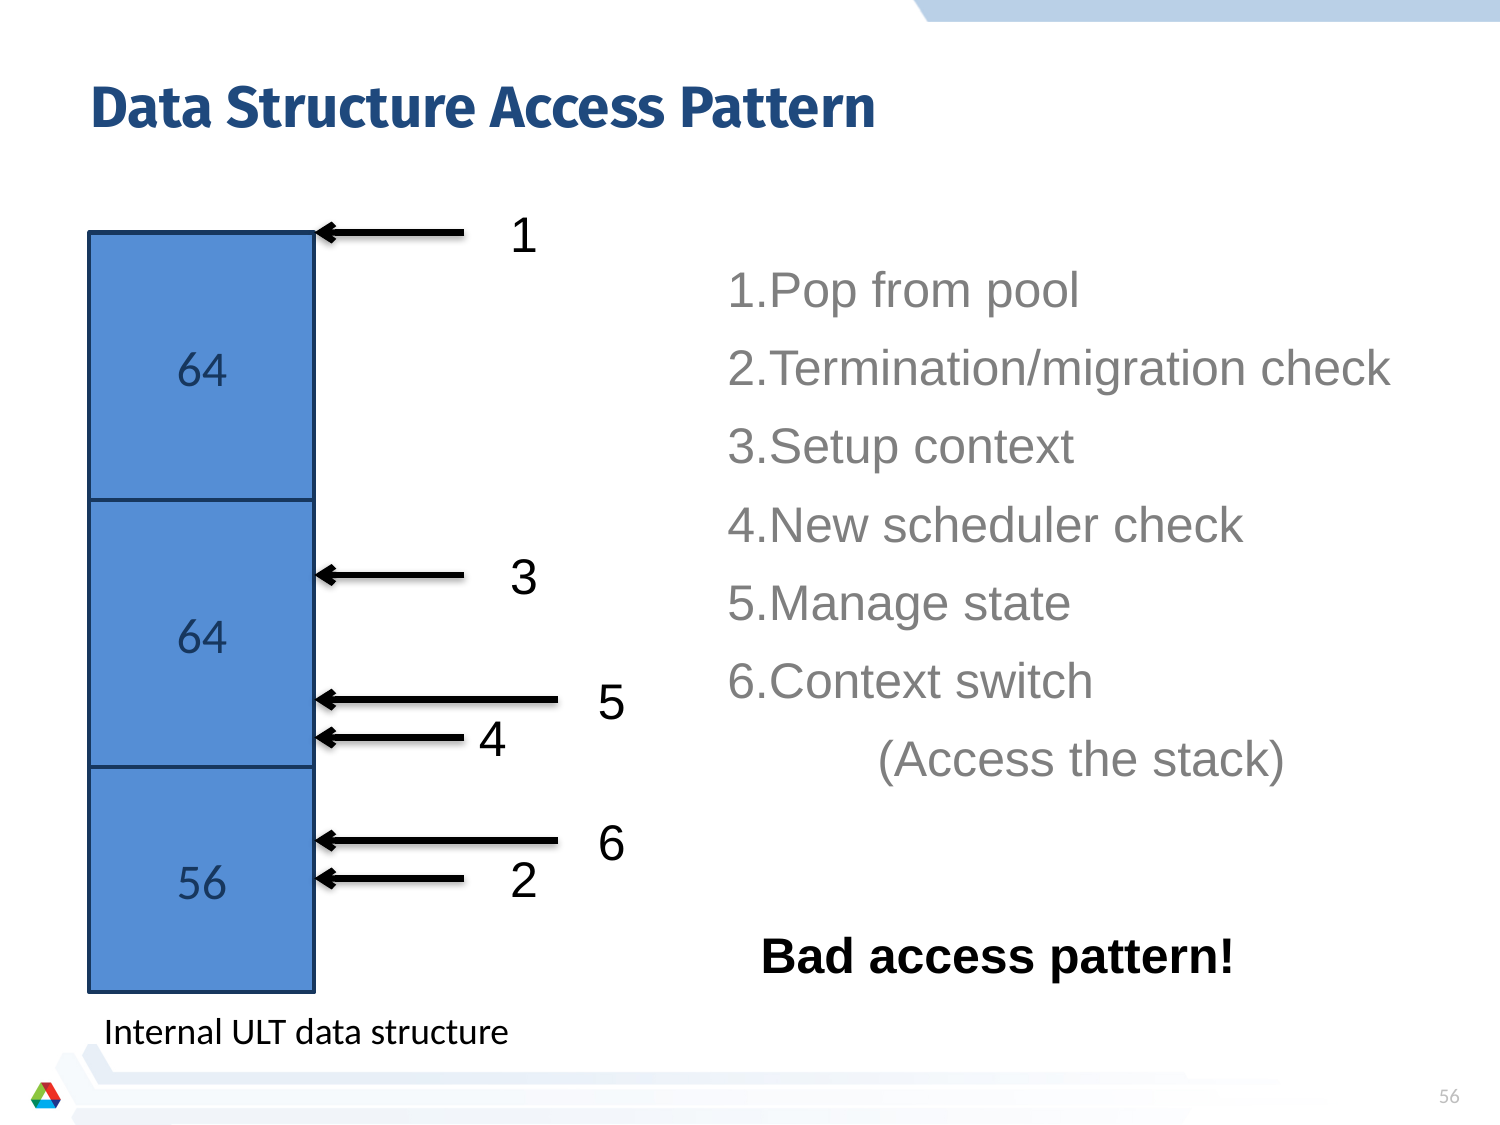

# Data Structure Access Pattern
1
64
Pop from pool
Termination/migration check
Setup context
New scheduler check
Manage state
Context switch
	(Access the stack)
64
3
5
4
56
6
2
Bad access pattern!
Internal ULT data structure
56